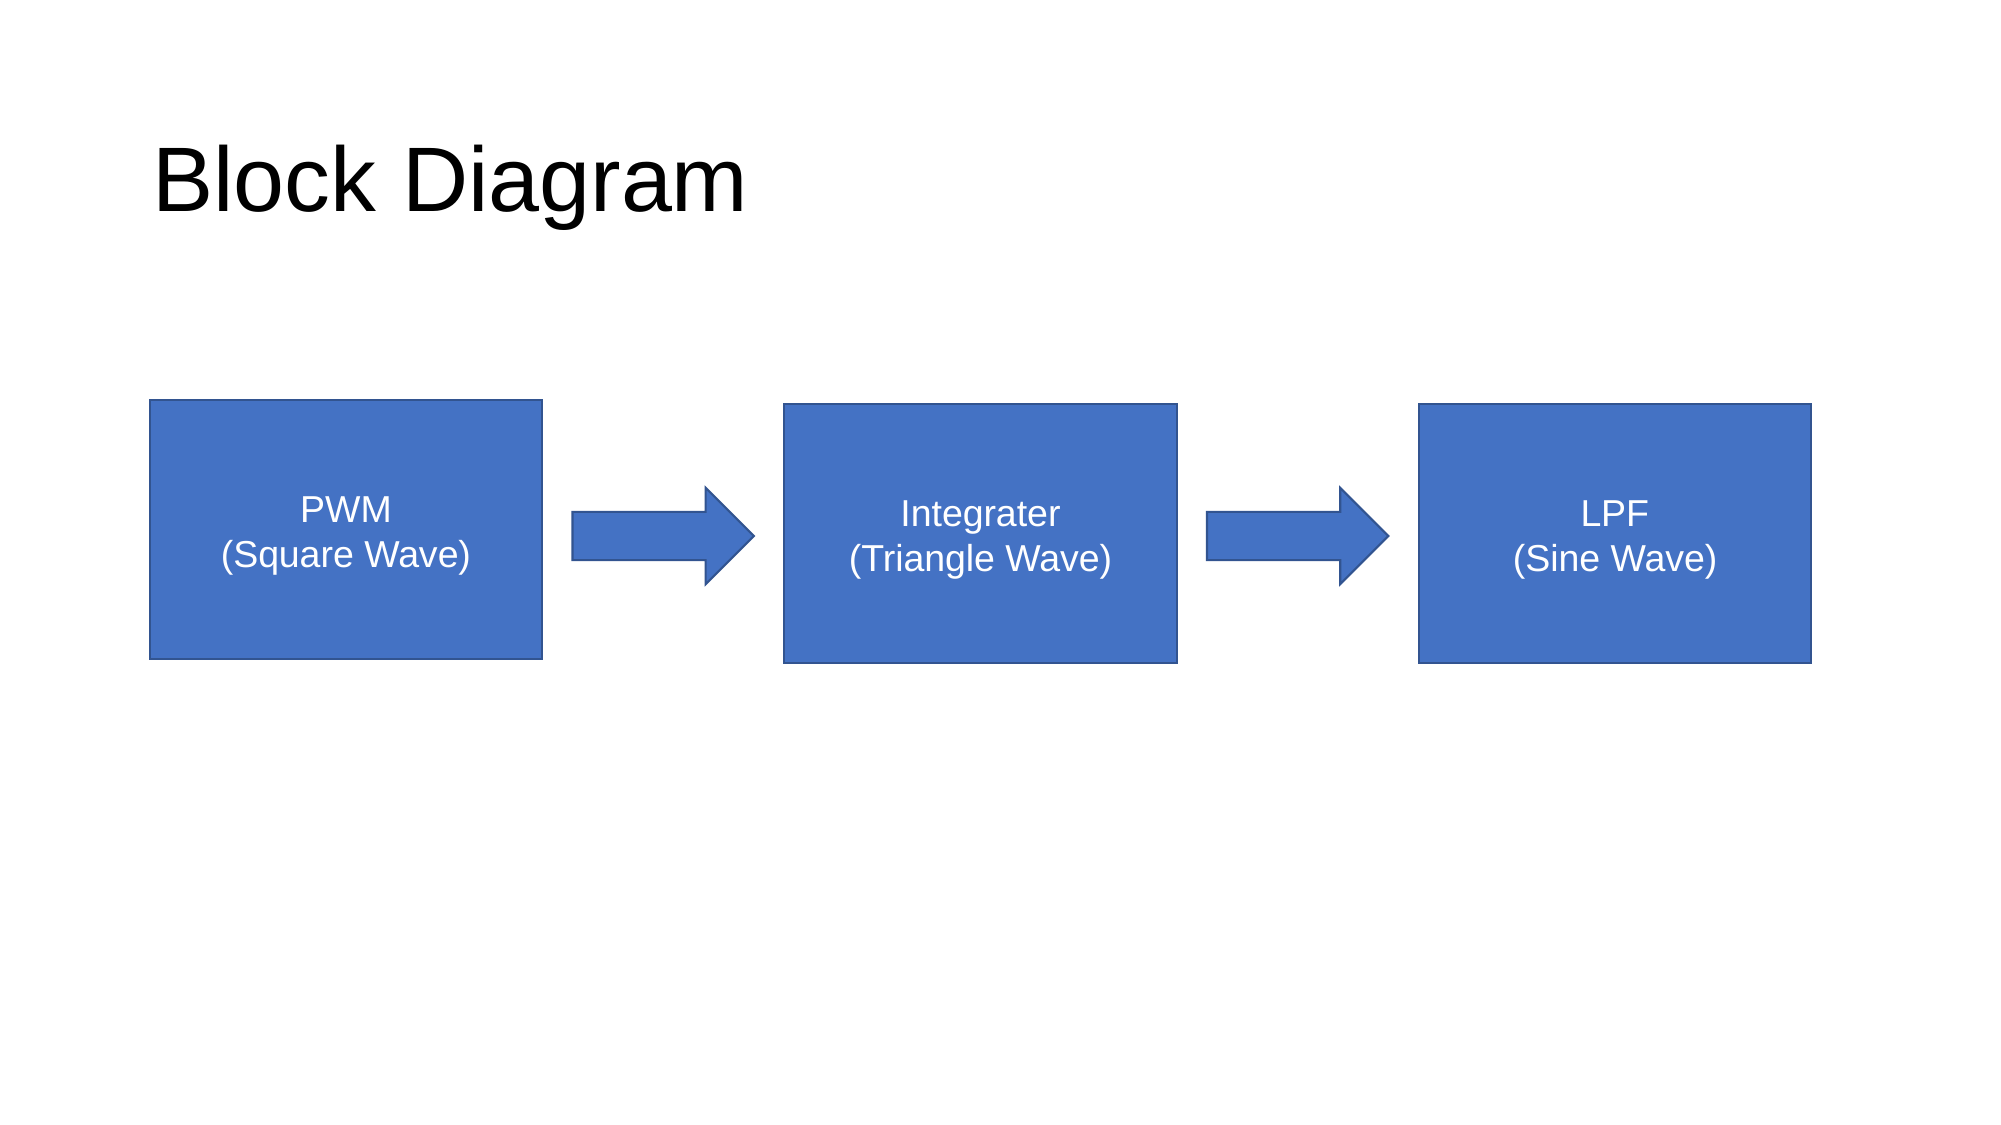

# Block Diagram
PWM
(Square Wave)
LPF
(Sine Wave)
Integrater
(Triangle Wave)